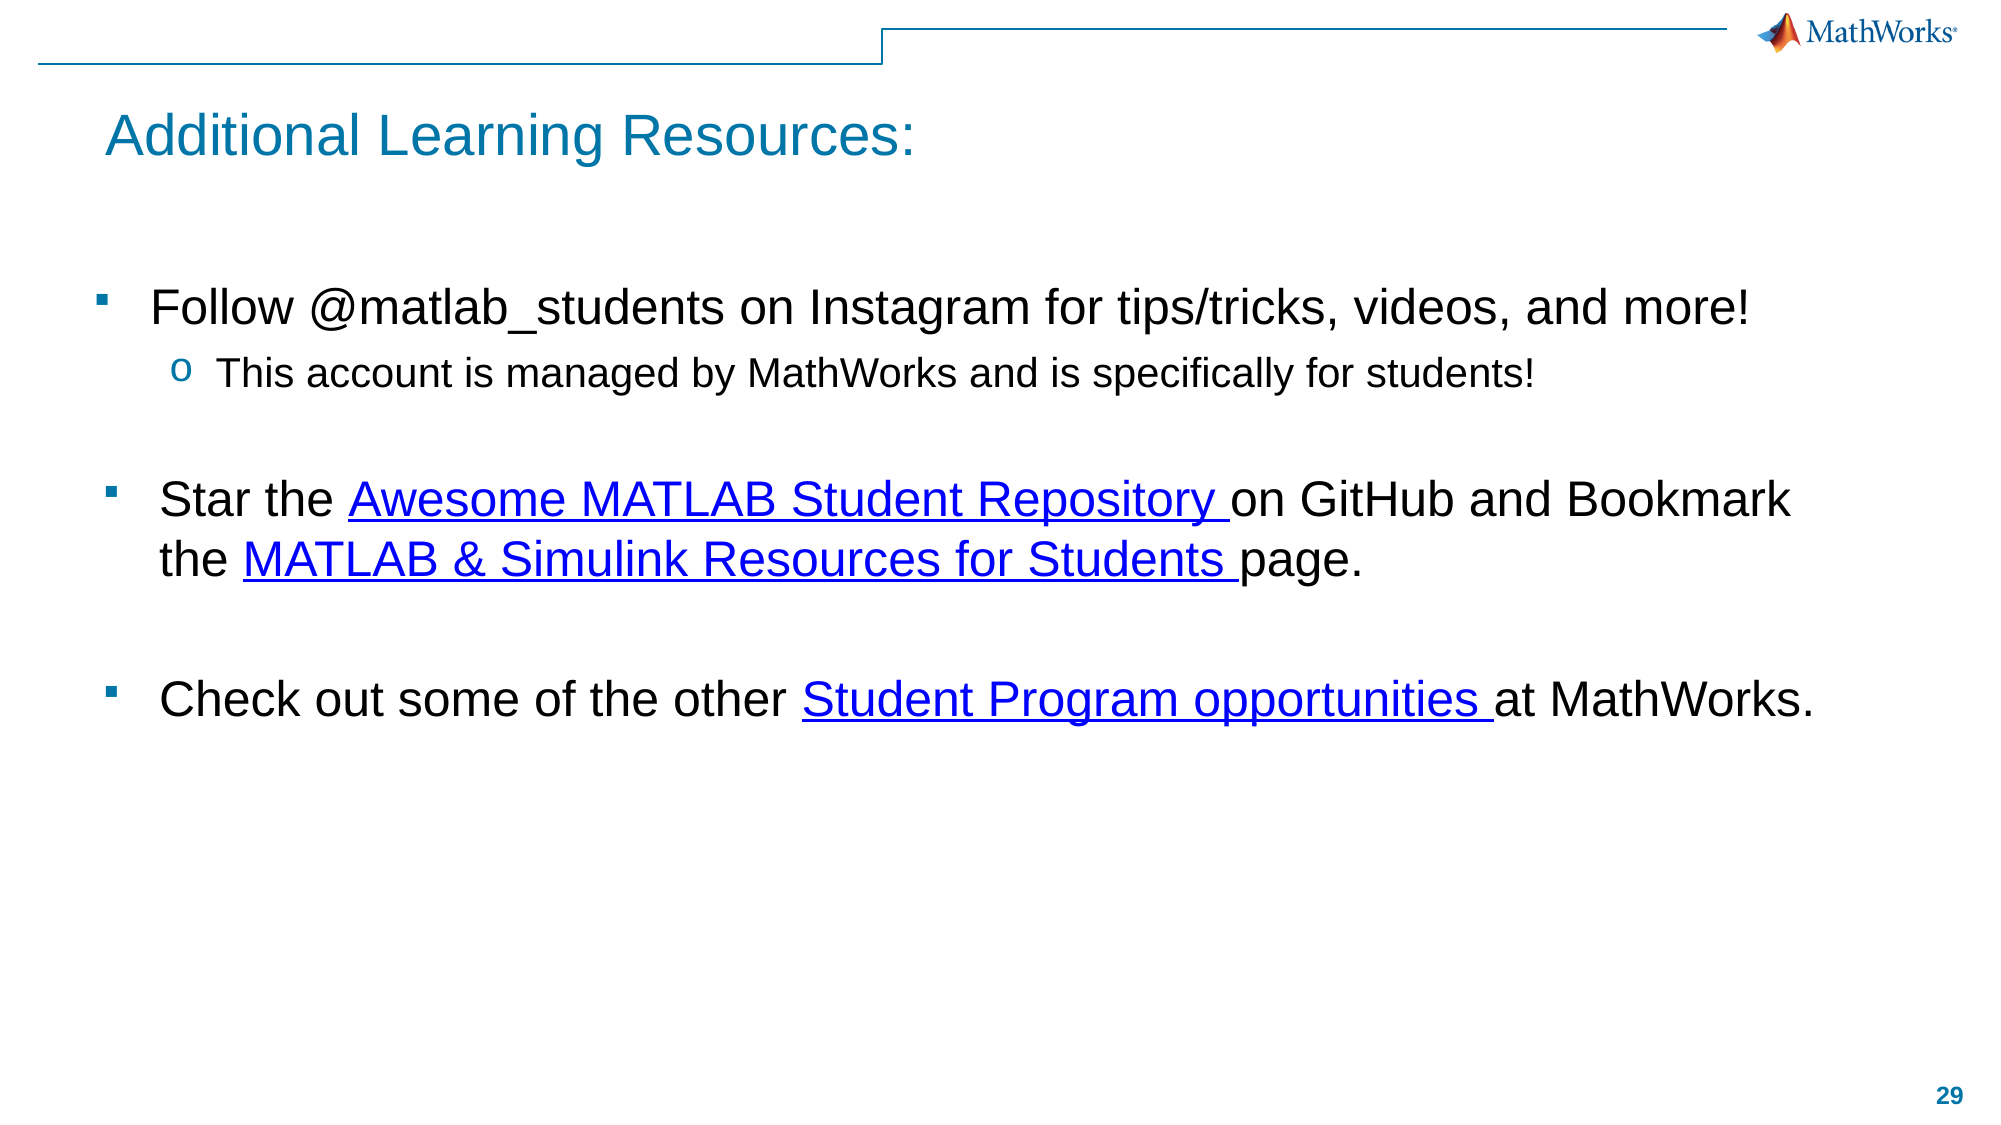

Additional Learning Resources:
Follow @matlab_students on Instagram for tips/tricks, videos, and more!
This account is managed by MathWorks and is specifically for students!

Star the Awesome MATLAB Student Repository on GitHub and Bookmark the MATLAB & Simulink Resources for Students page.

Check out some of the other Student Program opportunities at MathWorks.